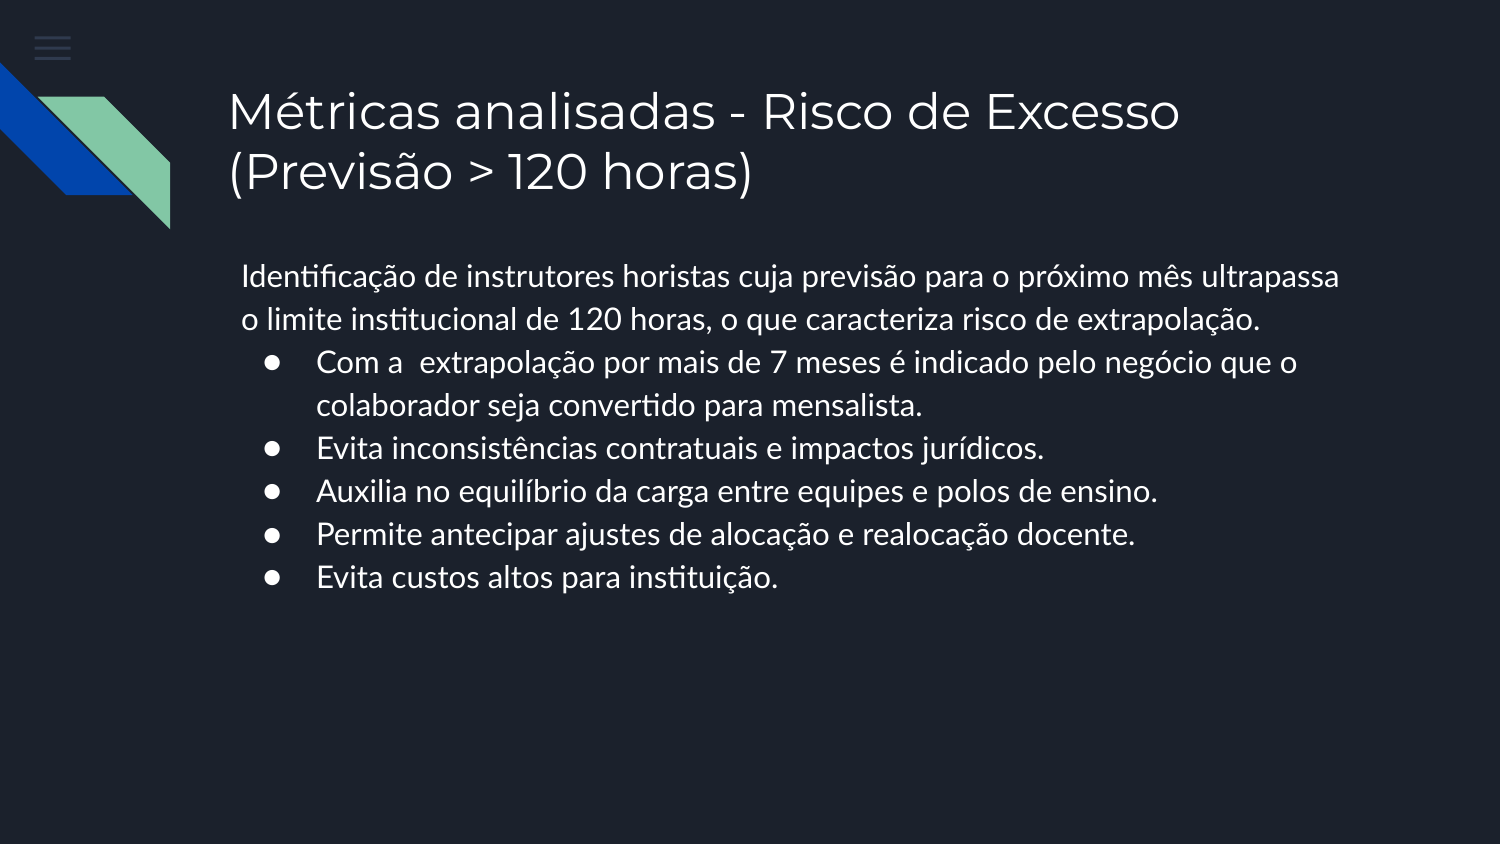

# Métricas analisadas - Risco de Excesso (Previsão > 120 horas)

Identificação de instrutores horistas cuja previsão para o próximo mês ultrapassa o limite institucional de 120 horas, o que caracteriza risco de extrapolação.
Com a  extrapolação por mais de 7 meses é indicado pelo negócio que o colaborador seja convertido para mensalista.
Evita inconsistências contratuais e impactos jurídicos.
Auxilia no equilíbrio da carga entre equipes e polos de ensino.
Permite antecipar ajustes de alocação e realocação docente.
Evita custos altos para instituição.